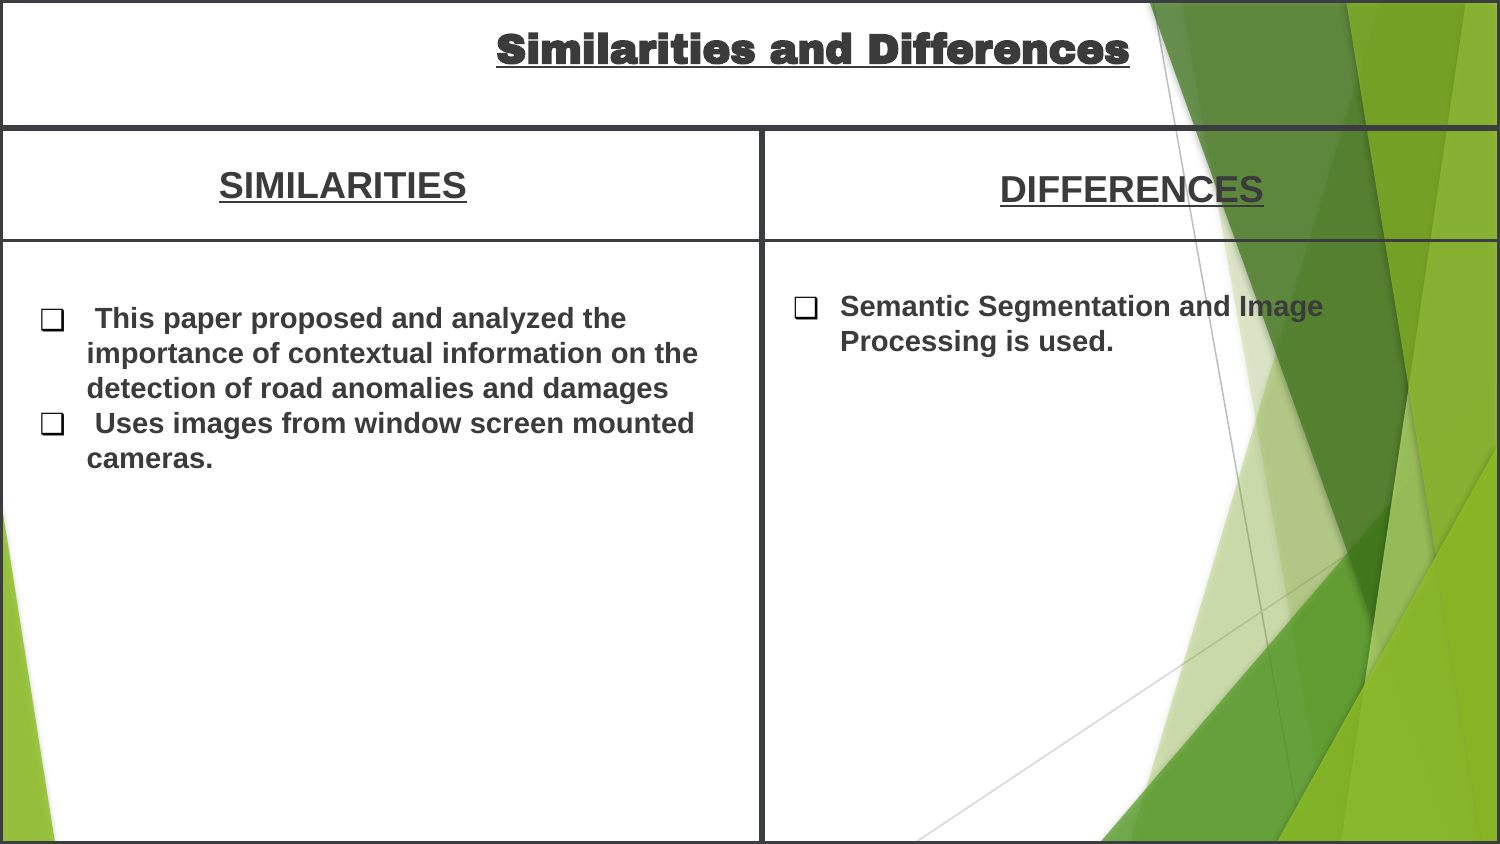

Similarities and Differences
SIMILARITIES
DIFFERENCES

 This paper proposed and analyzed the importance of contextual information on the detection of road anomalies and damages
 Uses images from window screen mounted cameras.
Semantic Segmentation and Image Processing is used.